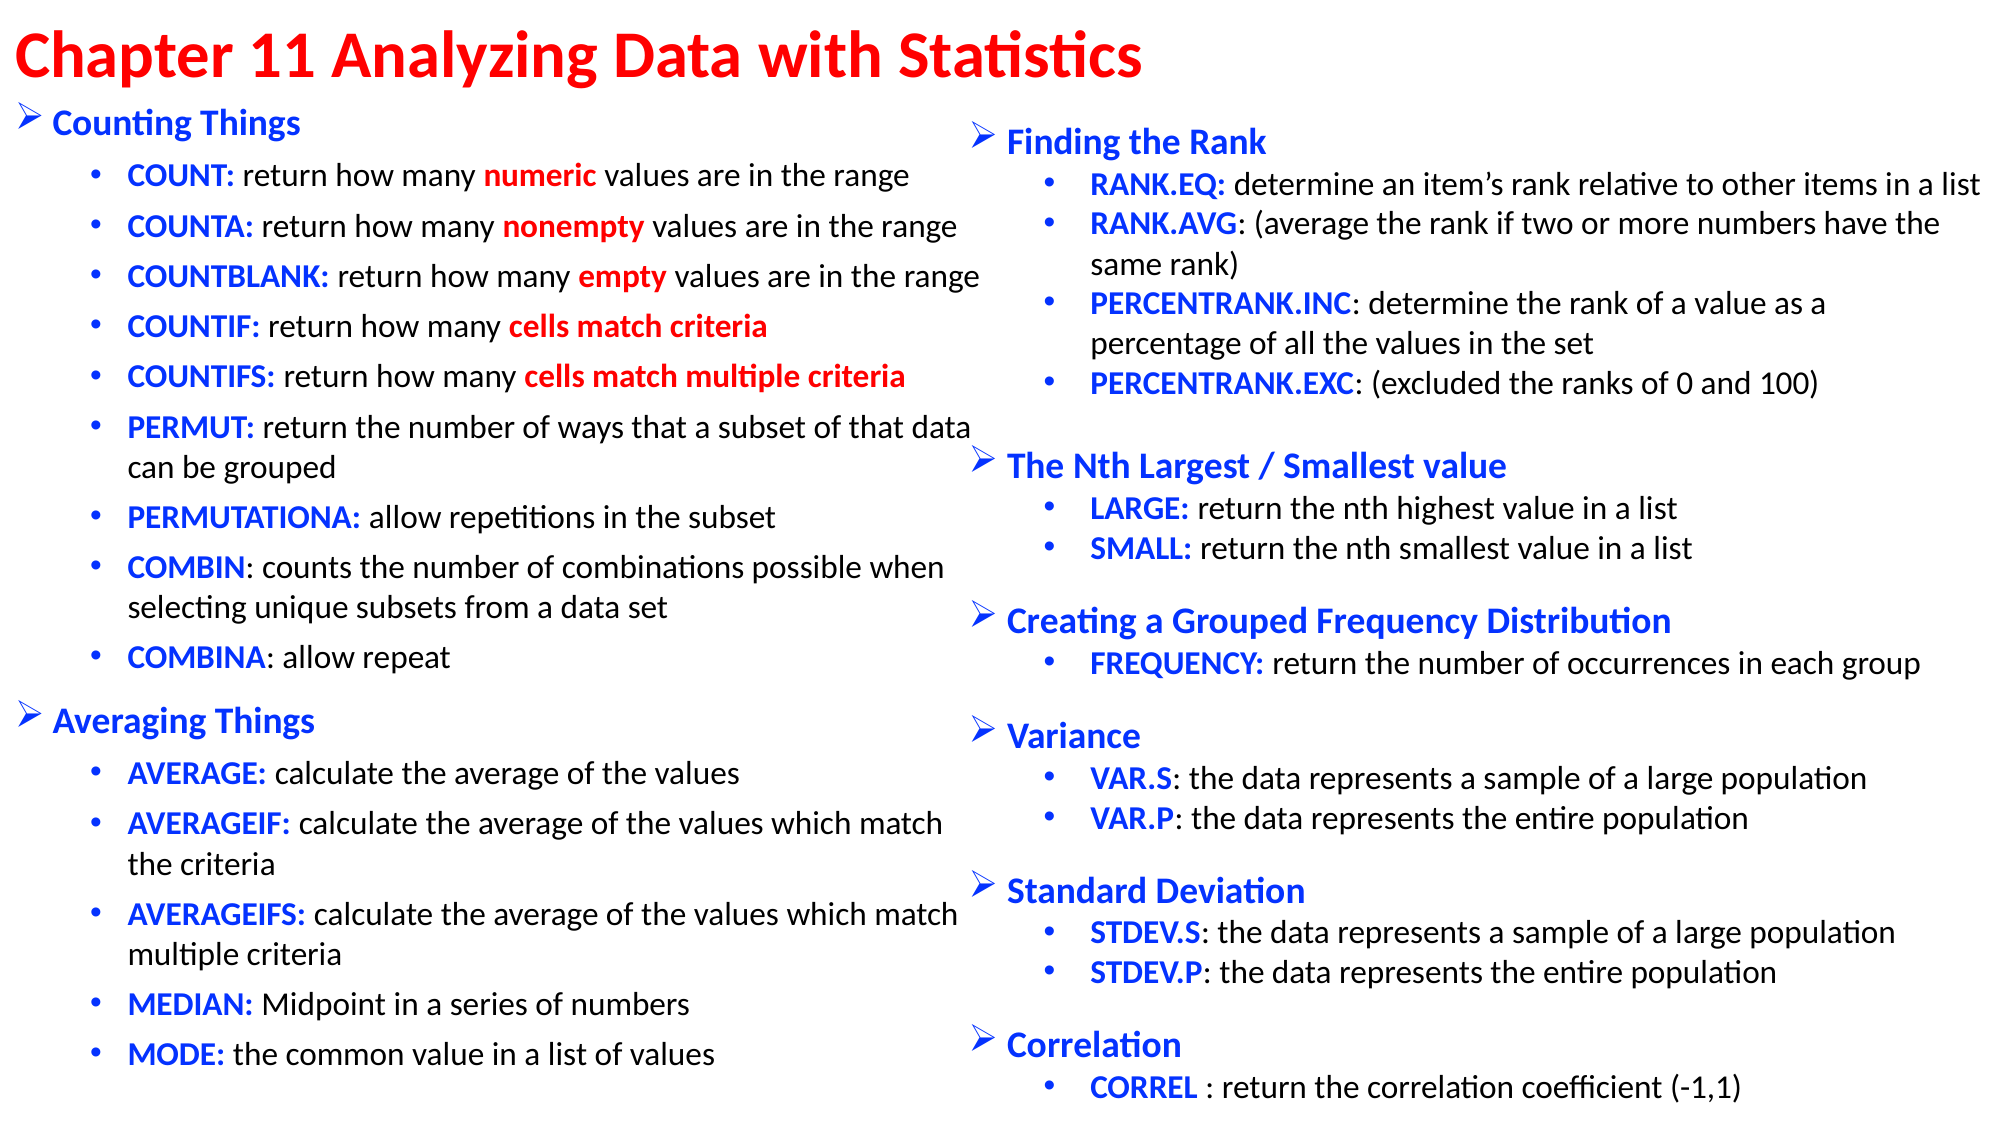

# Chapter 11 Analyzing Data with Statistics
Counting Things
COUNT: return how many numeric values are in the range
COUNTA: return how many nonempty values are in the range
COUNTBLANK: return how many empty values are in the range
COUNTIF: return how many cells match criteria
COUNTIFS: return how many cells match multiple criteria
PERMUT: return the number of ways that a subset of that data can be grouped
PERMUTATIONA: allow repetitions in the subset
COMBIN: counts the number of combinations possible when selecting unique subsets from a data set
COMBINA: allow repeat
Averaging Things
AVERAGE: calculate the average of the values
AVERAGEIF: calculate the average of the values which match the criteria
AVERAGEIFS: calculate the average of the values which match multiple criteria
MEDIAN: Midpoint in a series of numbers
MODE: the common value in a list of values

 Finding the Rank
RANK.EQ: determine an item’s rank relative to other items in a list
RANK.AVG: (average the rank if two or more numbers have the same rank)
PERCENTRANK.INC: determine the rank of a value as a percentage of all the values in the set
PERCENTRANK.EXC: (excluded the ranks of 0 and 100)

 The Nth Largest / Smallest value
LARGE: return the nth highest value in a list
SMALL: return the nth smallest value in a list

 Creating a Grouped Frequency Distribution
FREQUENCY: return the number of occurrences in each group

 Variance
VAR.S: the data represents a sample of a large population
VAR.P: the data represents the entire population

 Standard Deviation
STDEV.S: the data represents a sample of a large population
STDEV.P: the data represents the entire population

 Correlation
CORREL : return the correlation coefficient (-1,1)